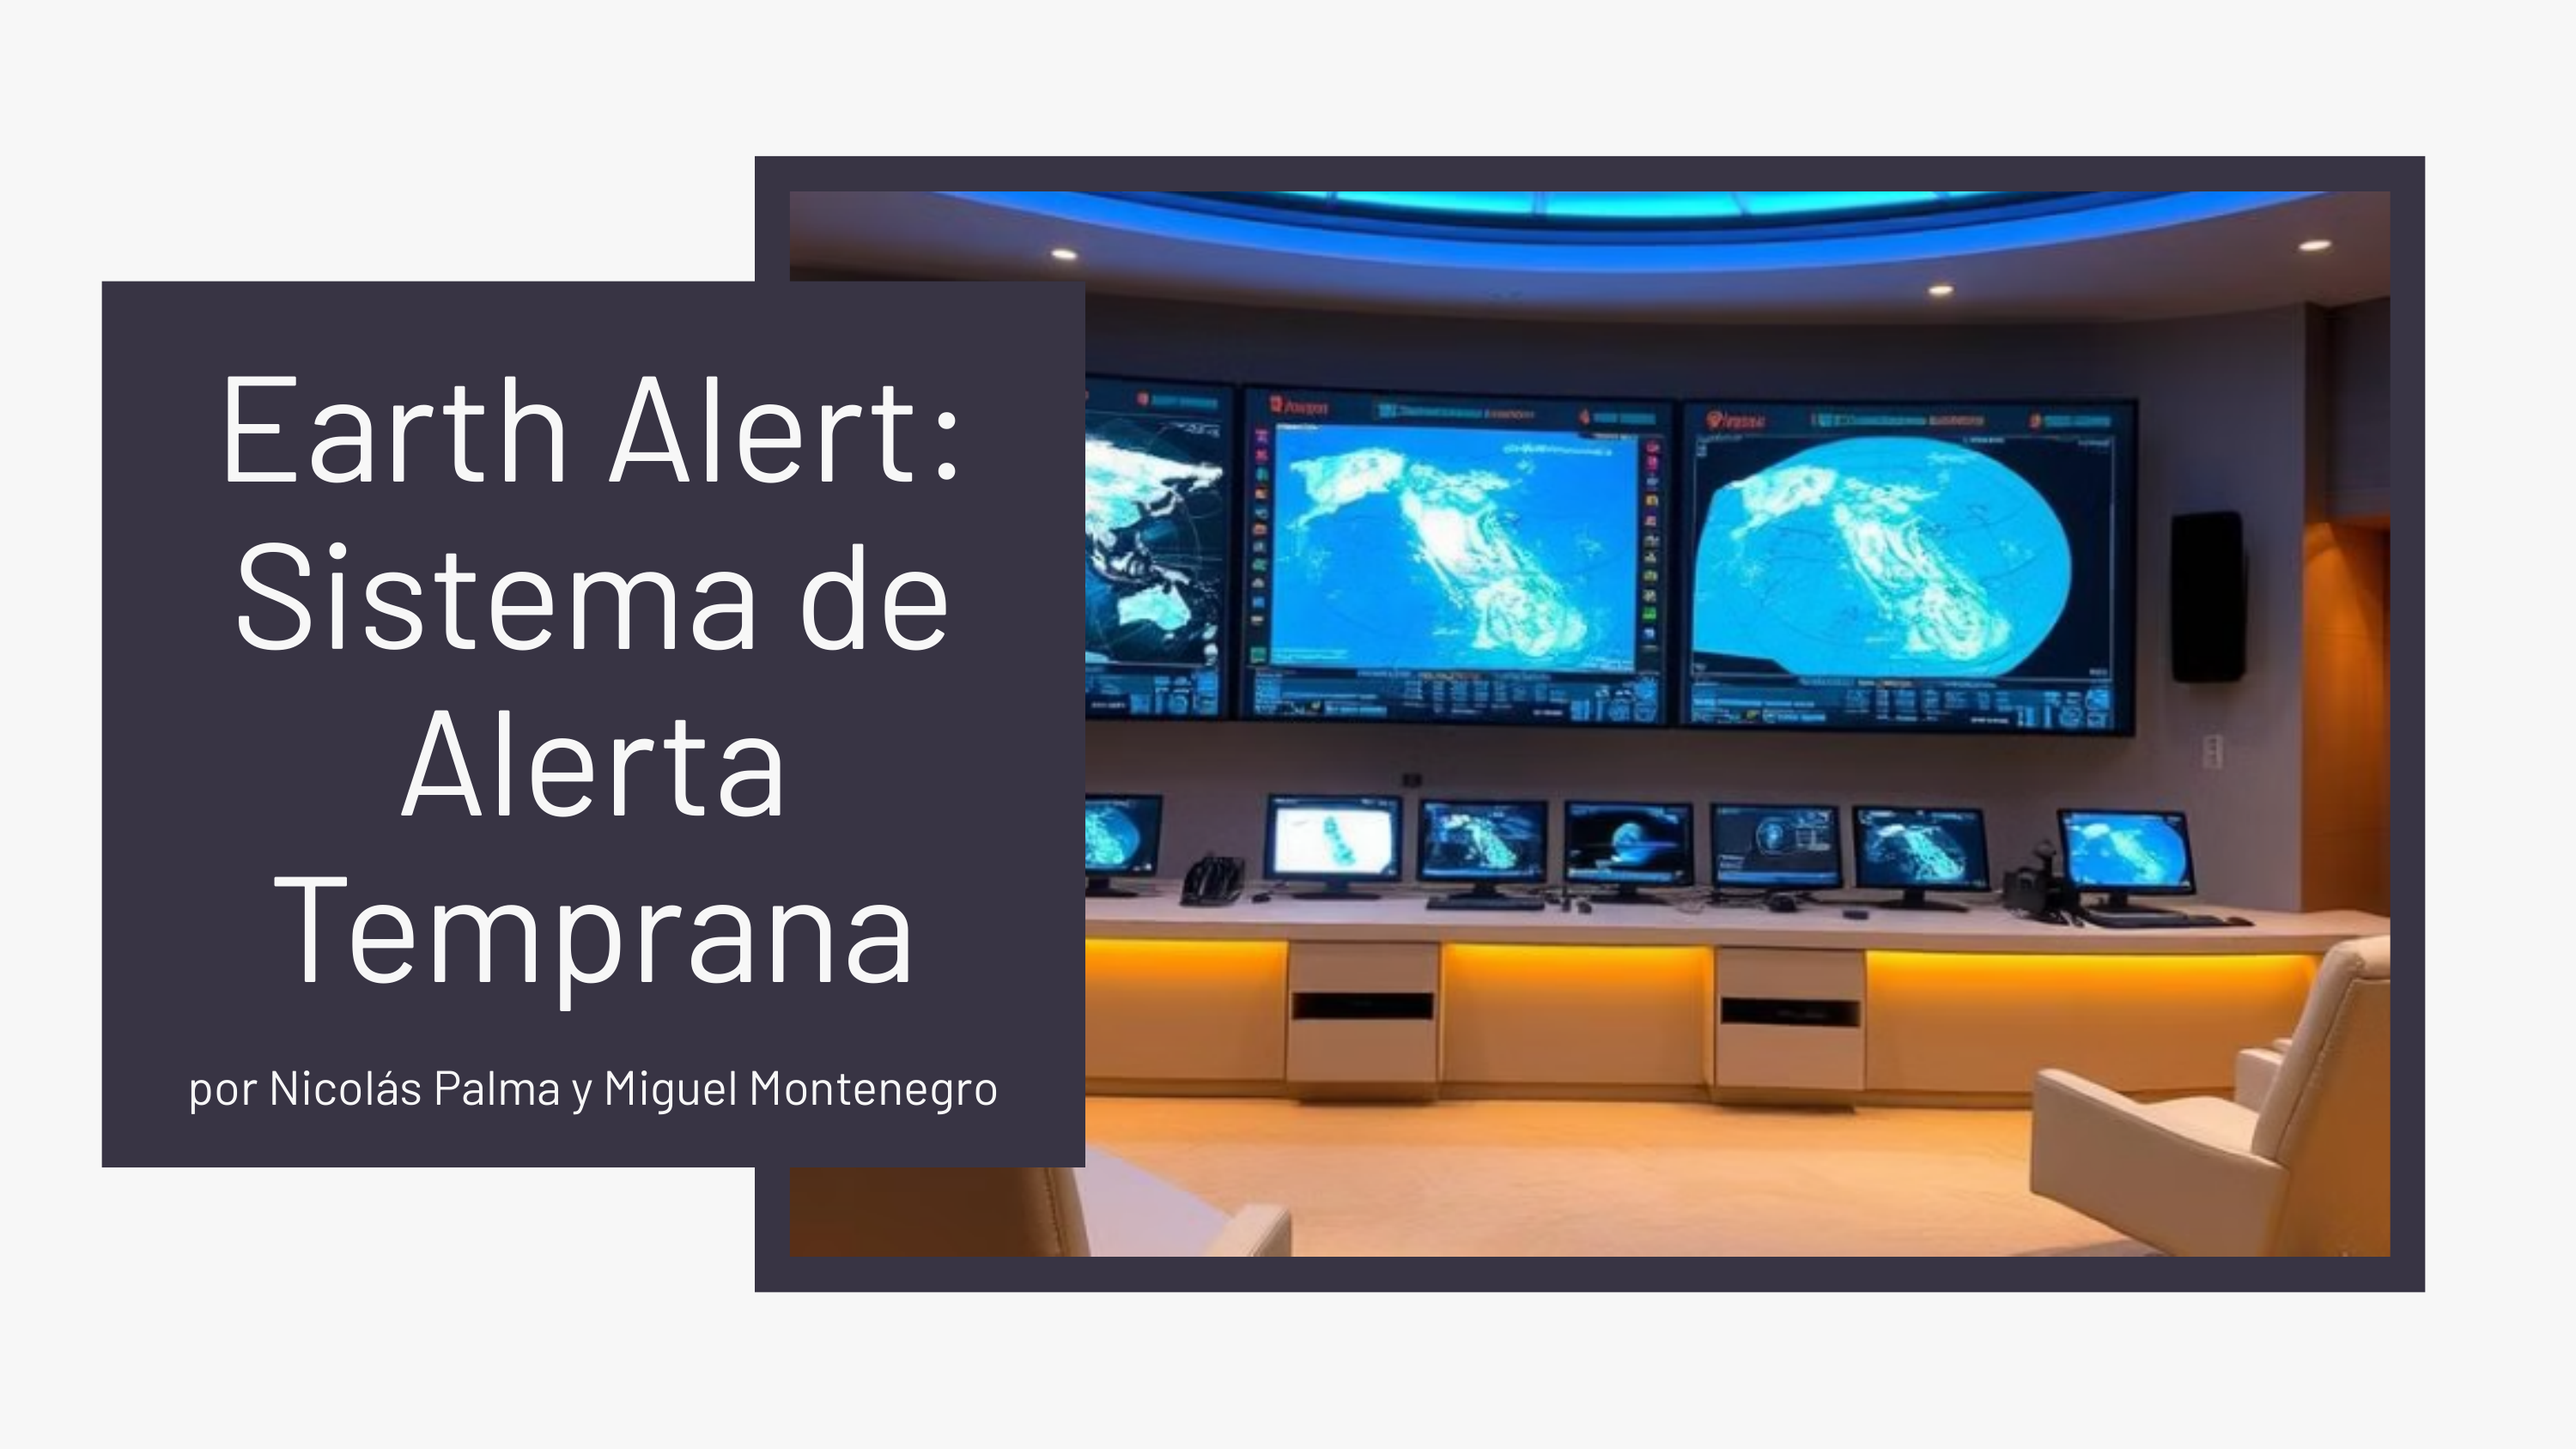

Earth Alert: Sistema de Alerta Temprana
por Nicolás Palma y Miguel Montenegro